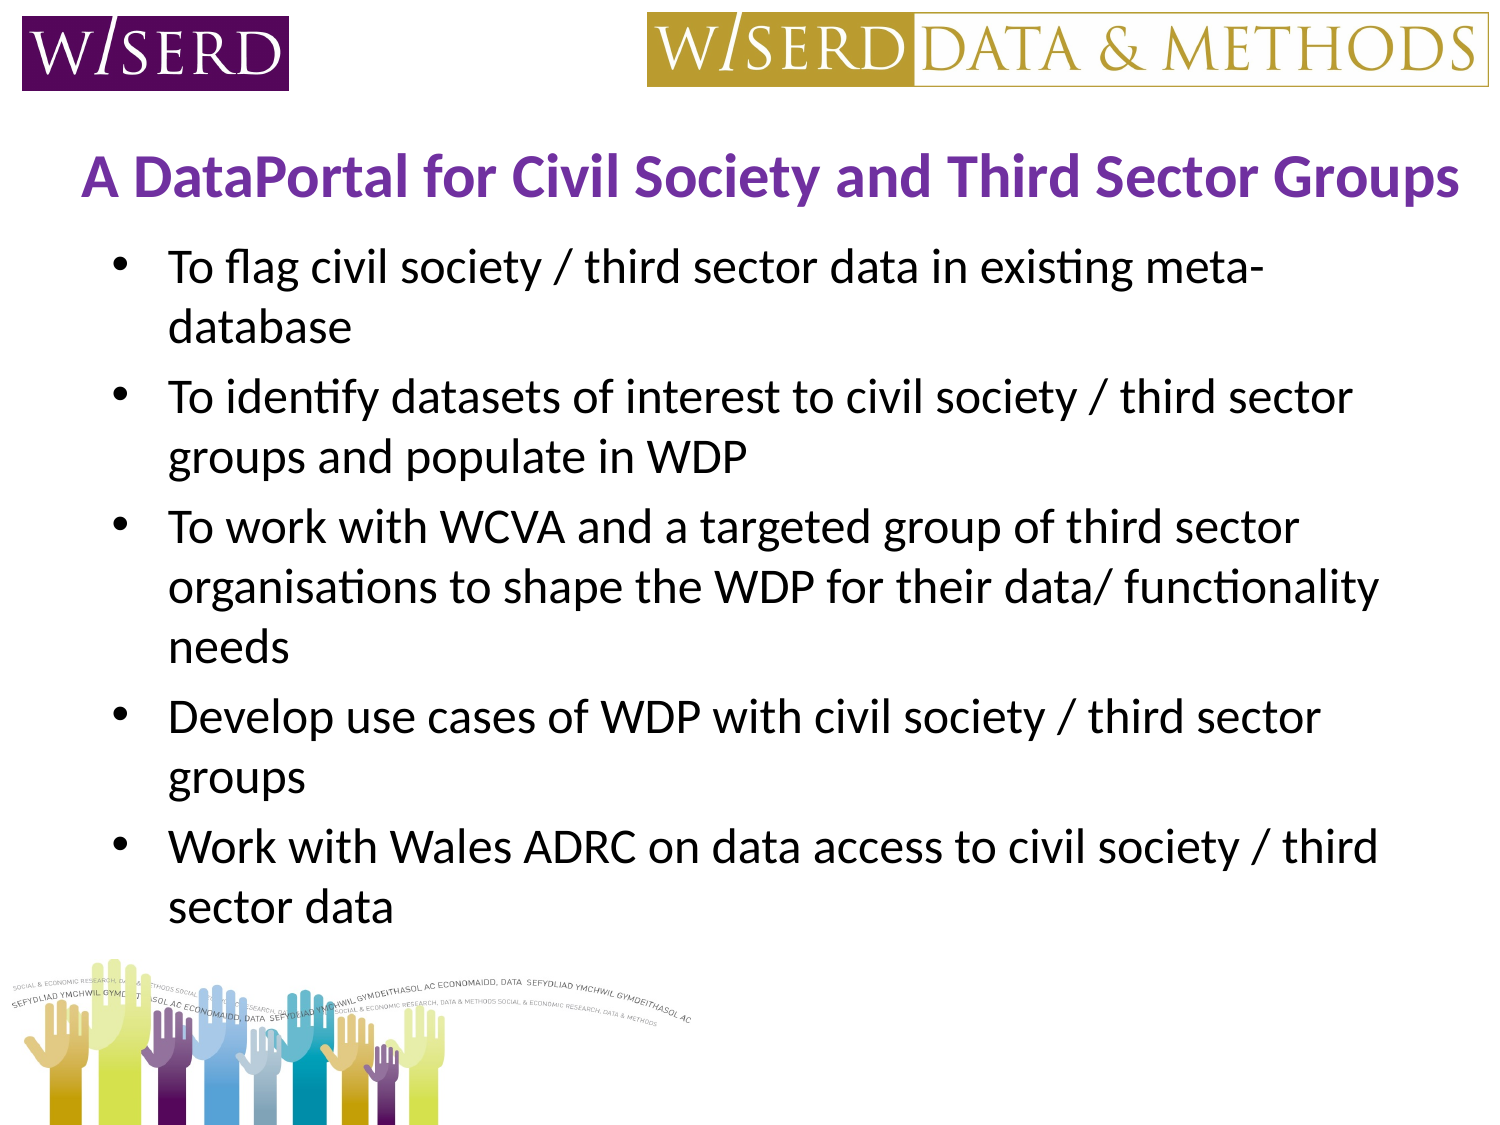

# A DataPortal for Civil Society and Third Sector Groups
To flag civil society / third sector data in existing meta-database
To identify datasets of interest to civil society / third sector groups and populate in WDP
To work with WCVA and a targeted group of third sector organisations to shape the WDP for their data/ functionality needs
Develop use cases of WDP with civil society / third sector groups
Work with Wales ADRC on data access to civil society / third sector data